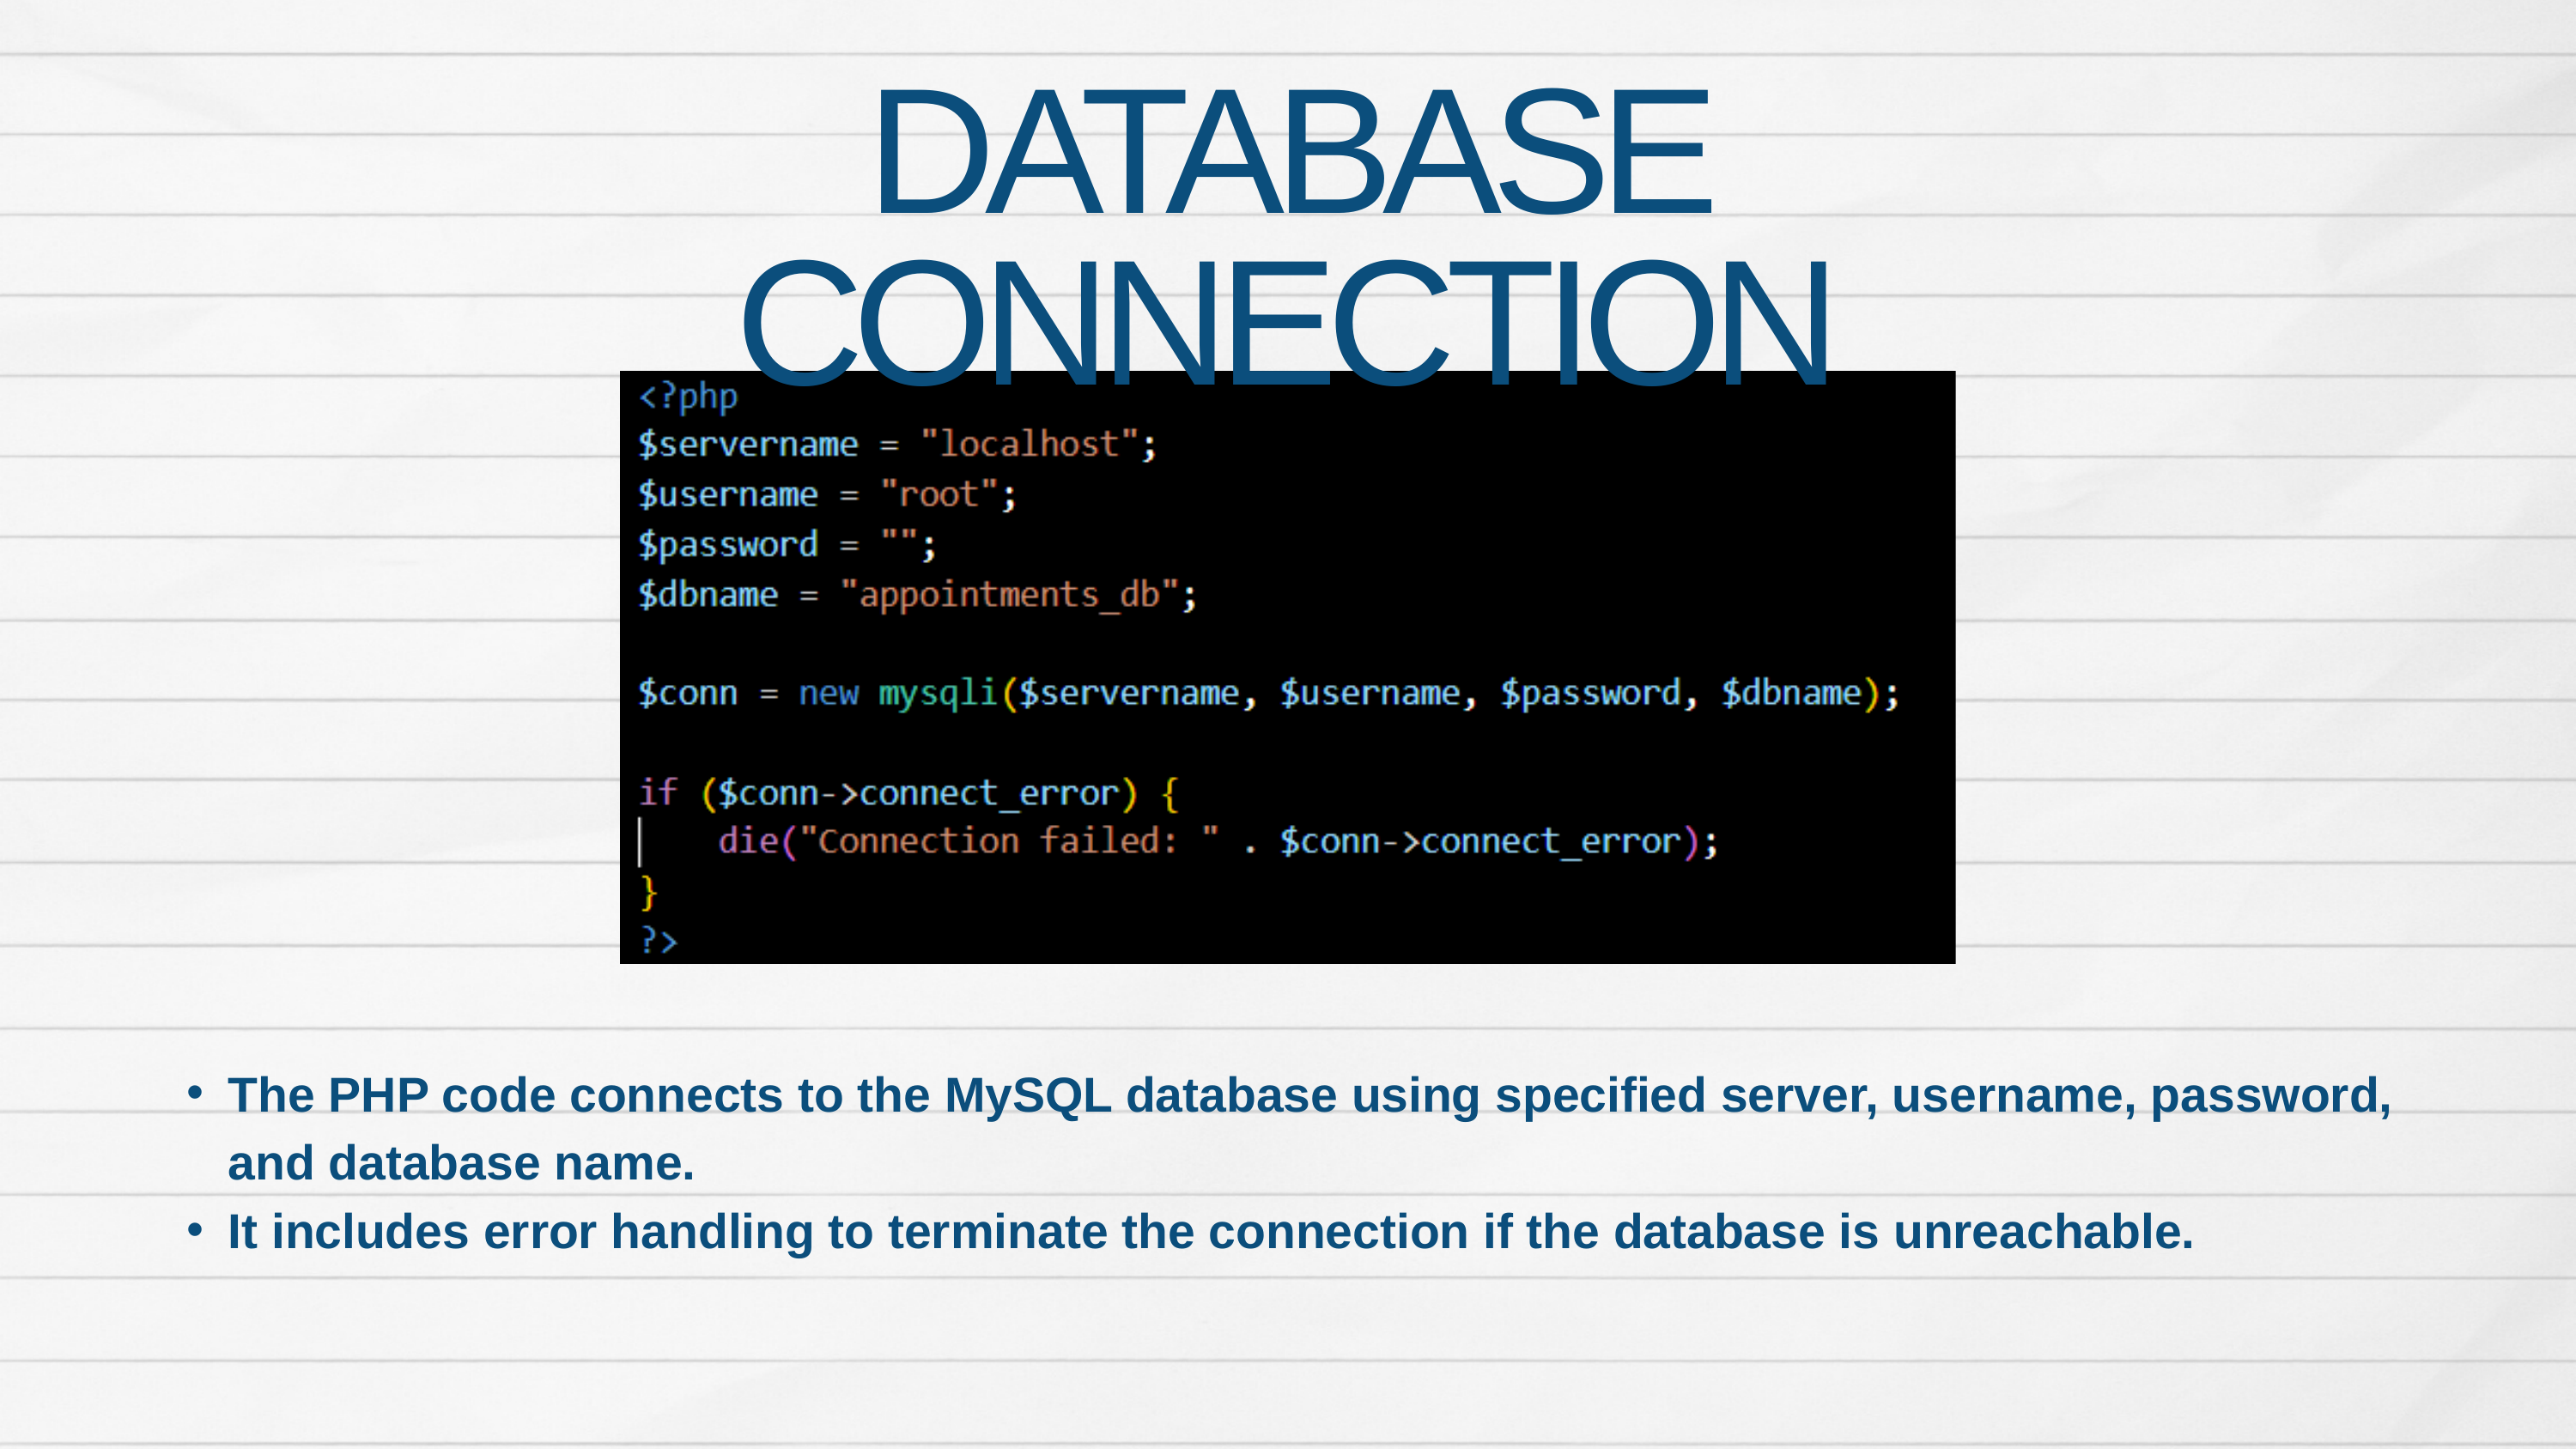

DATABASE CONNECTION

The PHP code connects to the MySQL database using specified server, username, password, and database name.
It includes error handling to terminate the connection if the database is unreachable.